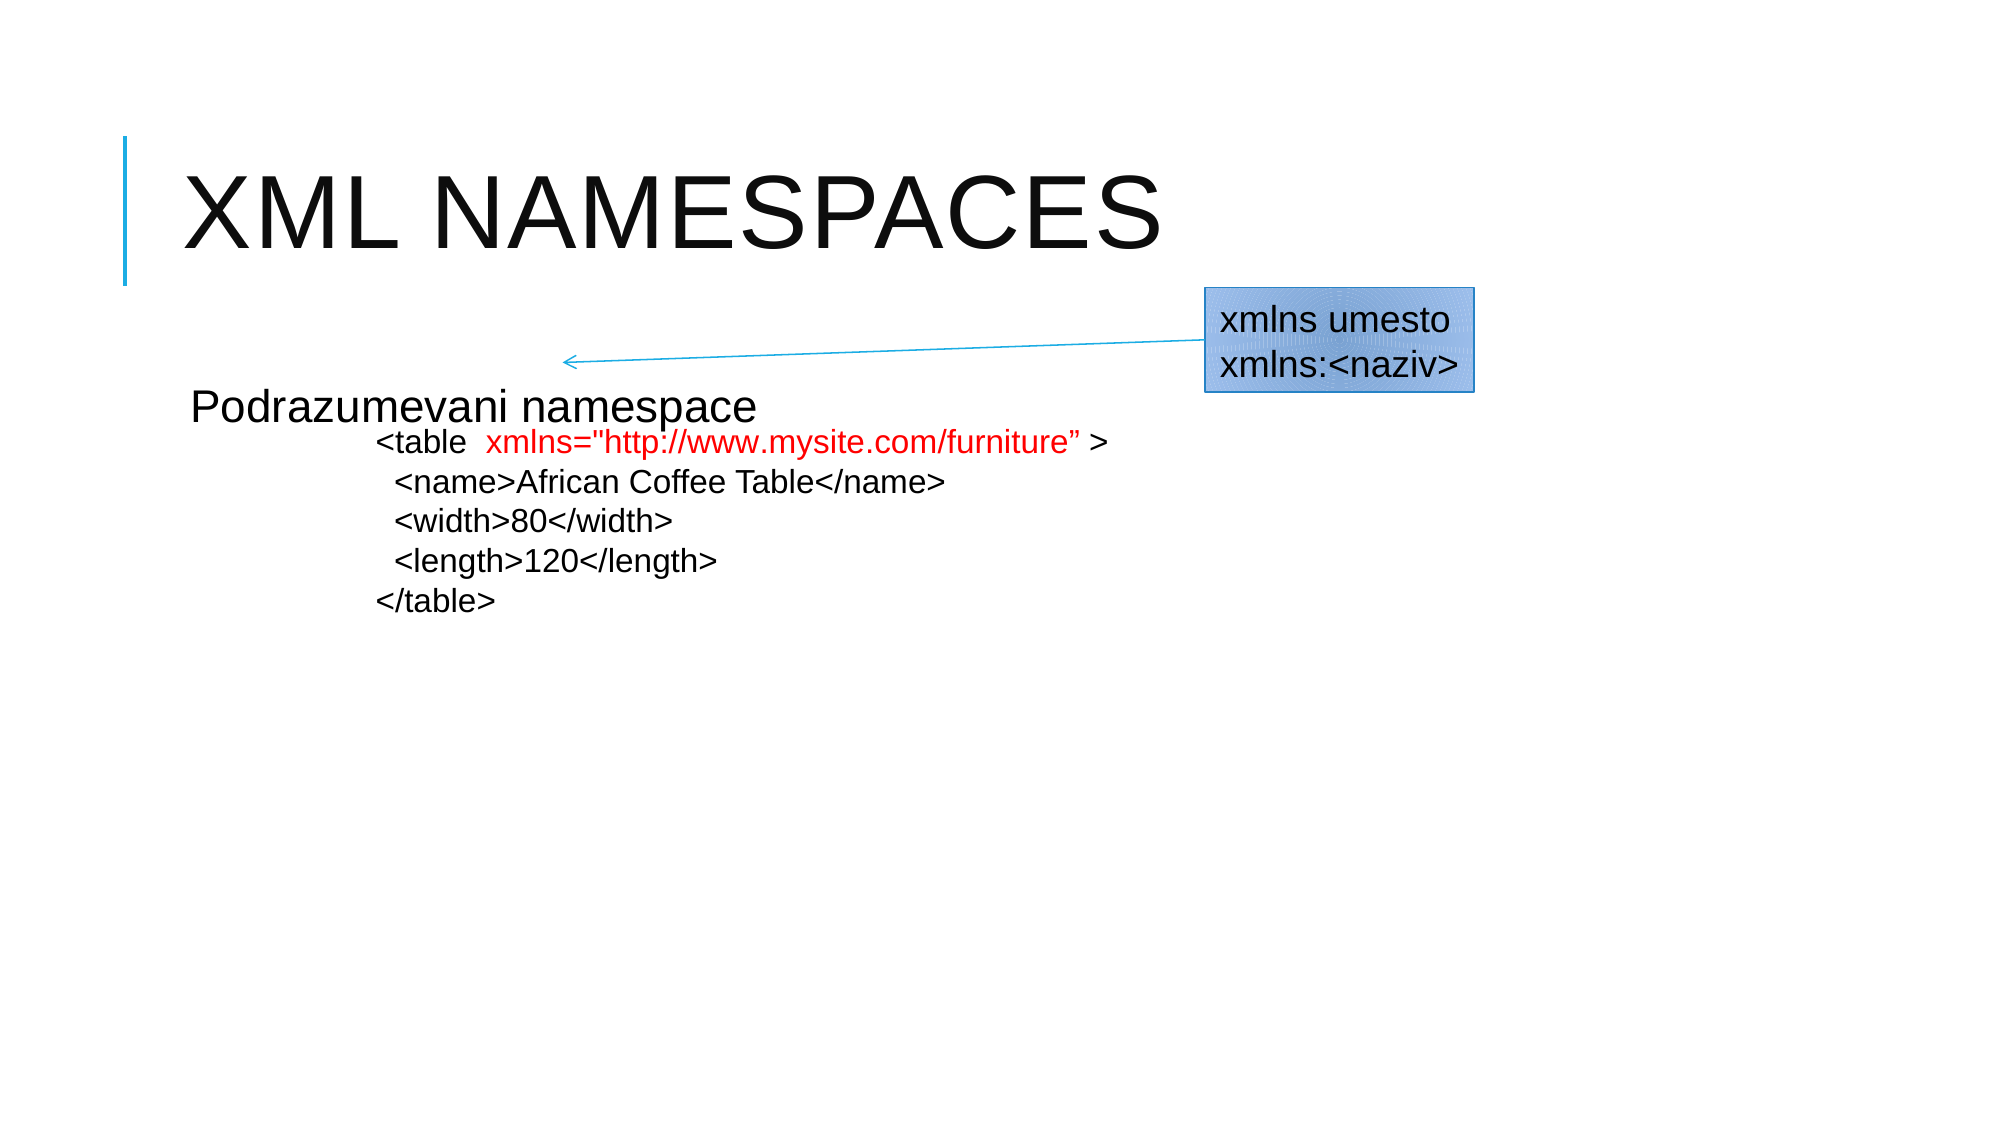

# XML Namespaces
xmlns umesto
xmlns:<naziv>
Podrazumevani namespace
<table  xmlns="http://www.mysite.com/furniture” >
  <name>African Coffee Table</name>
  <width>80</width>
  <length>120</length>
</table>